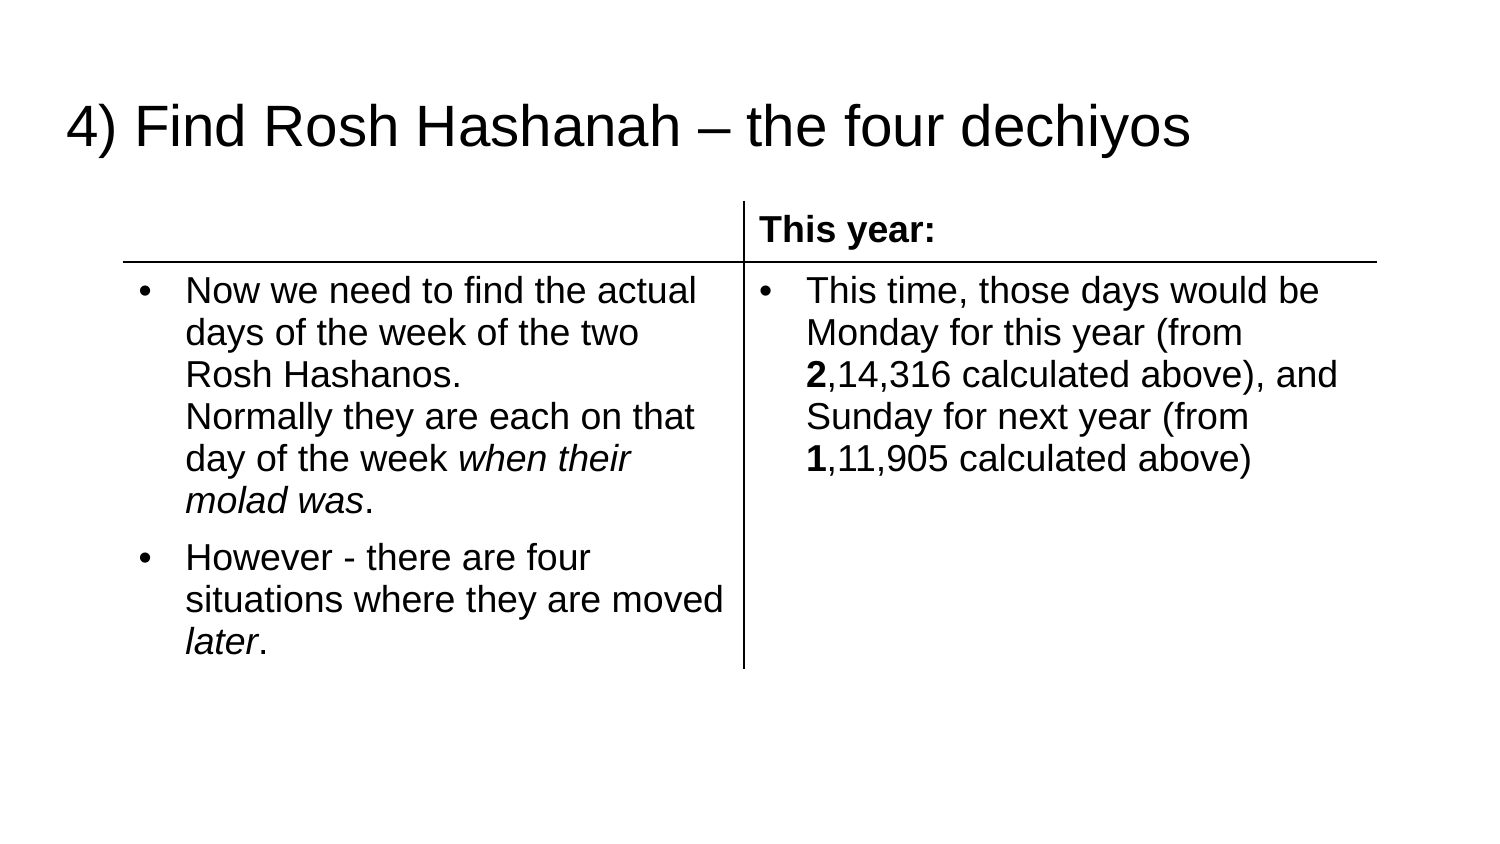

# 4) Find Rosh Hashanah – the four dechiyos
|  | This year: |
| --- | --- |
| Now we need to find the actual days of the week of the two Rosh Hashanos. Normally they are each on that day of the week when their molad was. | This time, those days would be Monday for this year (from 2,14,316 calculated above), and Sunday for next year (from 1,11,905 calculated above) |
| However - there are four situations where they are moved later. |  |